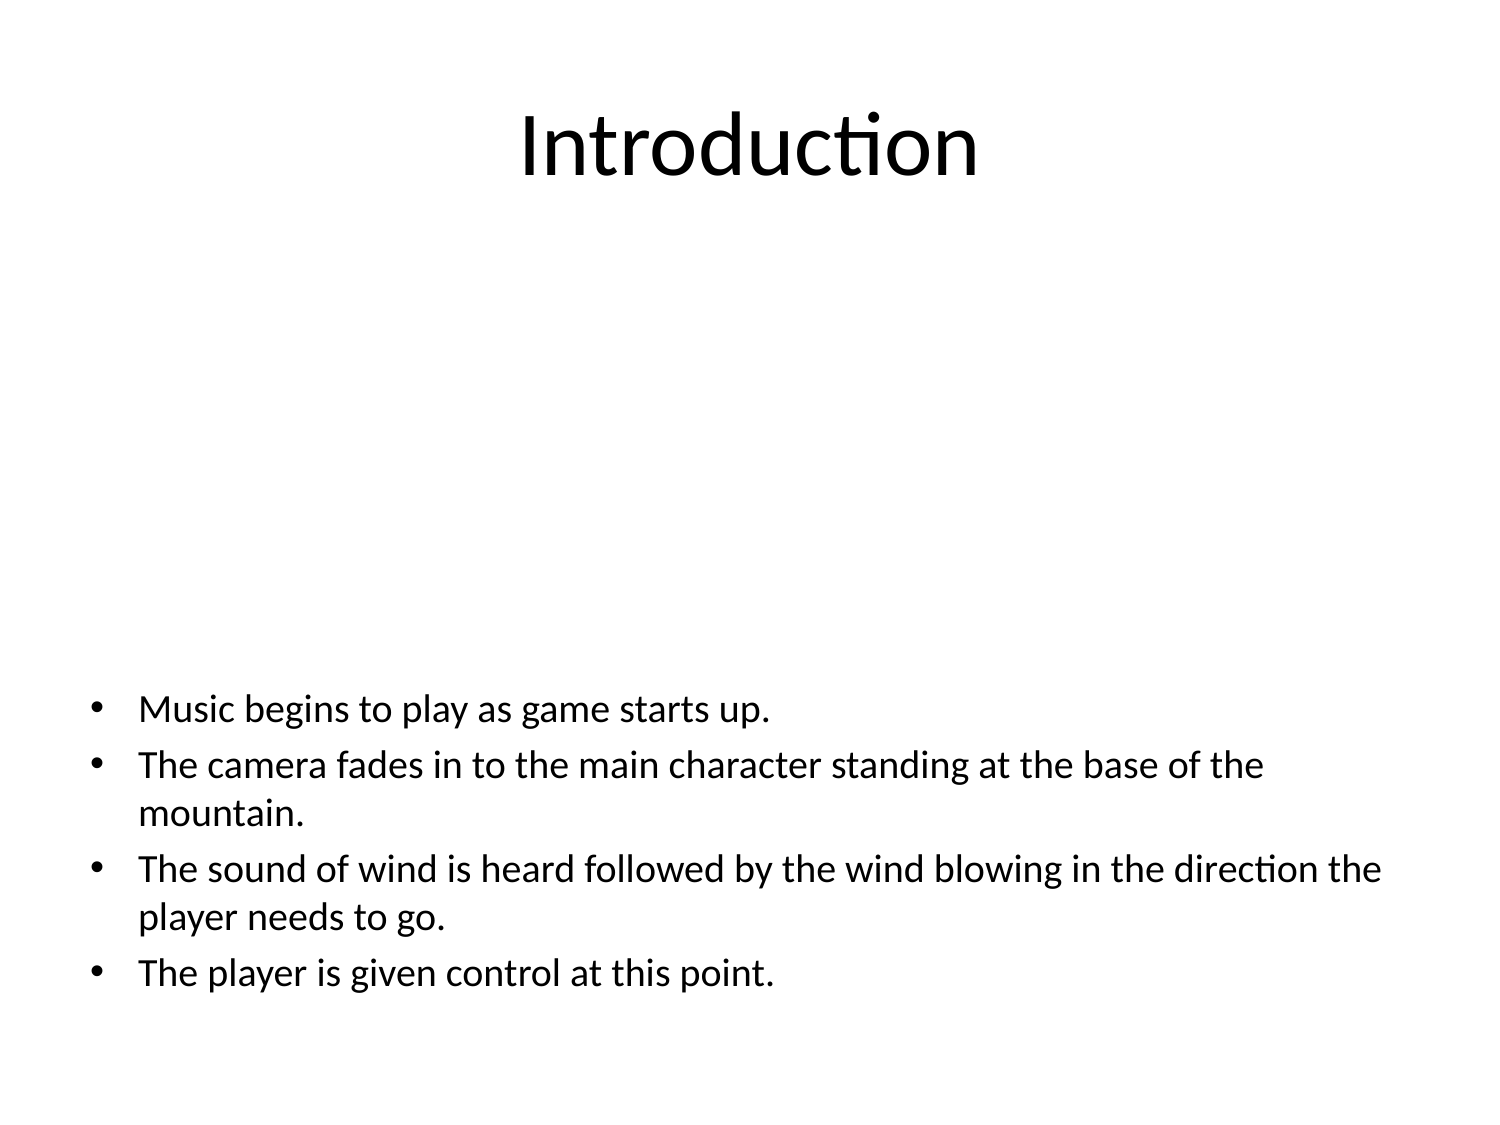

# Introduction
Music begins to play as game starts up.
The camera fades in to the main character standing at the base of the mountain.
The sound of wind is heard followed by the wind blowing in the direction the player needs to go.
The player is given control at this point.